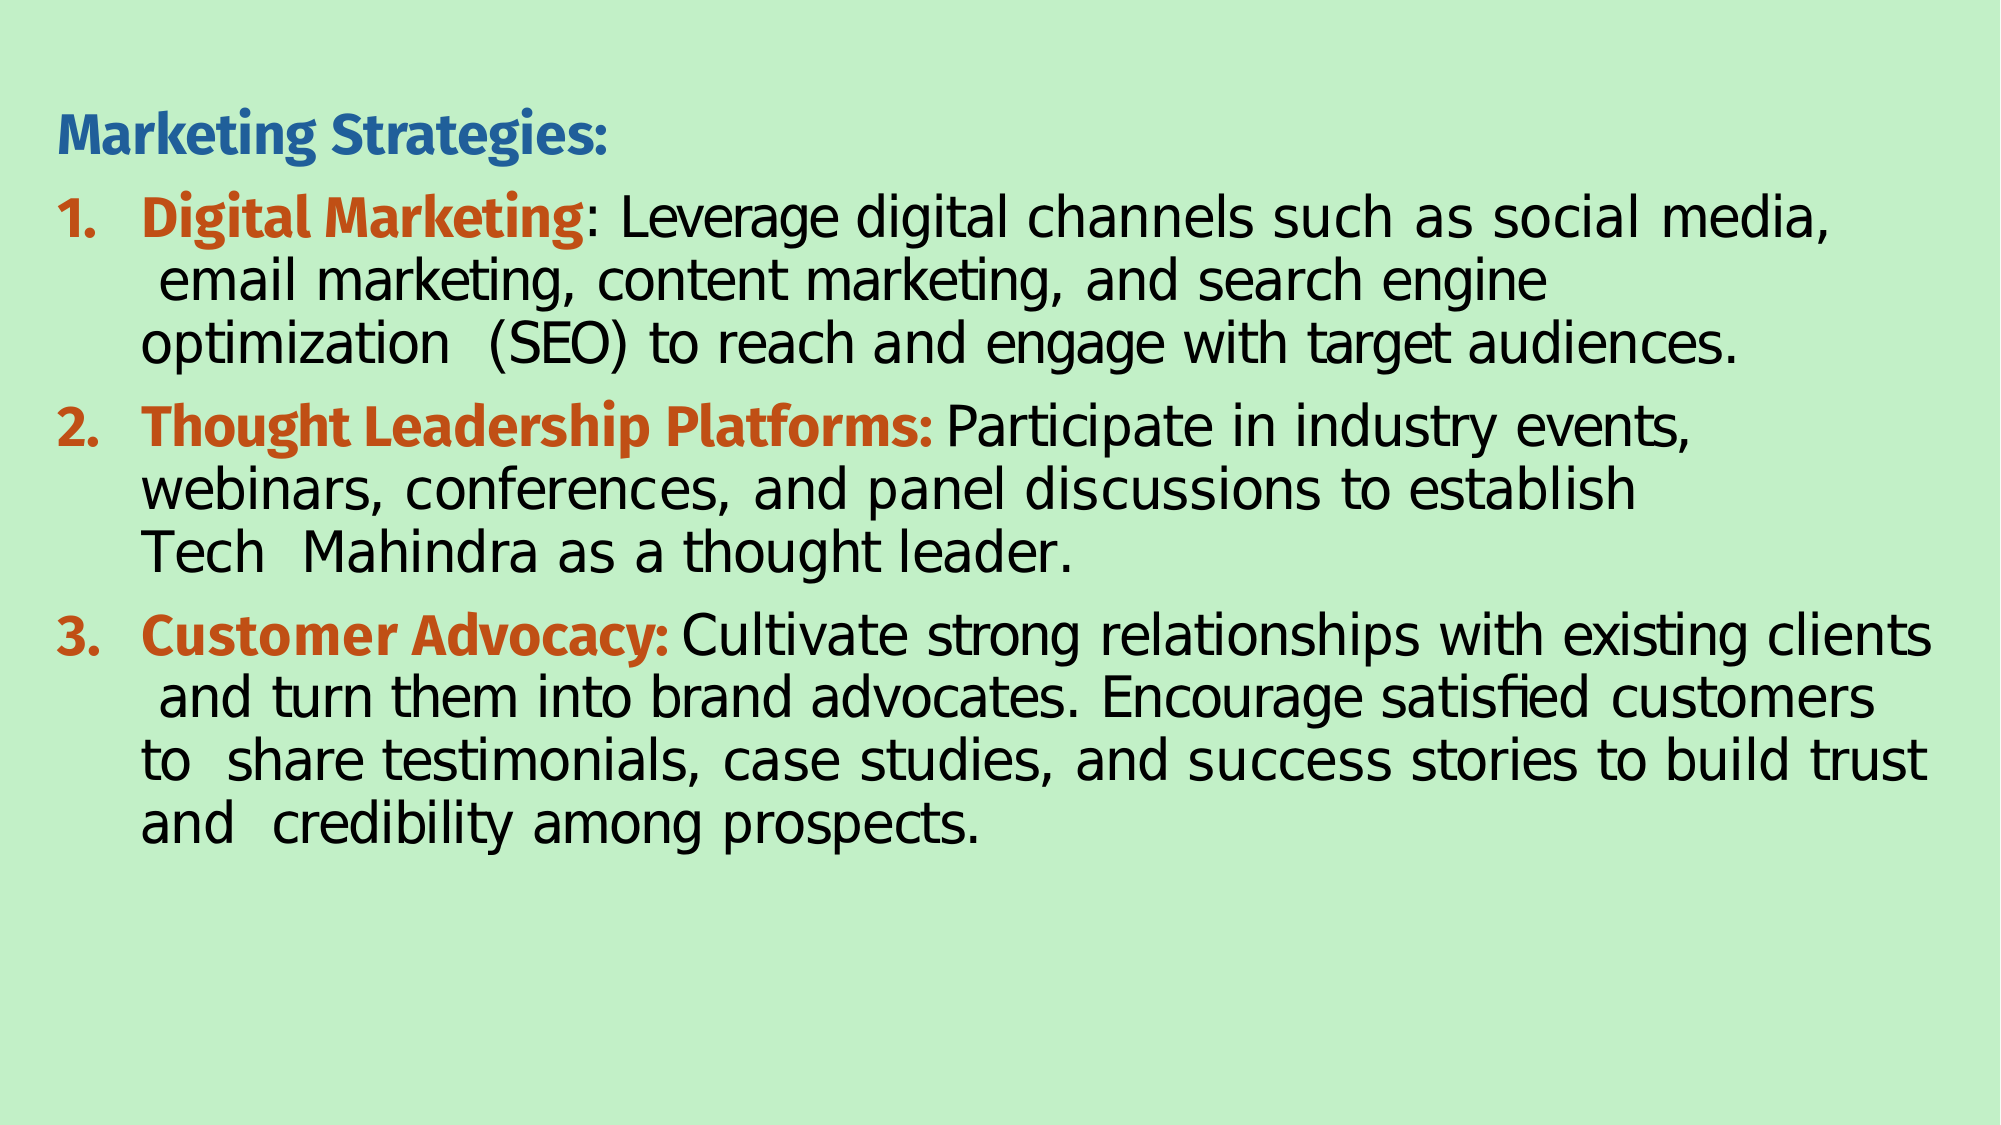

Marketing Strategies:
Digital Marketing: Leverage digital channels such as social media,  email marketing, content marketing, and search engine optimization  (SEO) to reach and engage with target audiences.
Thought Leadership Platforms: Participate in industry events,  webinars, conferences, and panel discussions to establish Tech  Mahindra as a thought leader.
Customer Advocacy: Cultivate strong relationships with existing clients  and turn them into brand advocates. Encourage satisfied customers to  share testimonials, case studies, and success stories to build trust and  credibility among prospects.